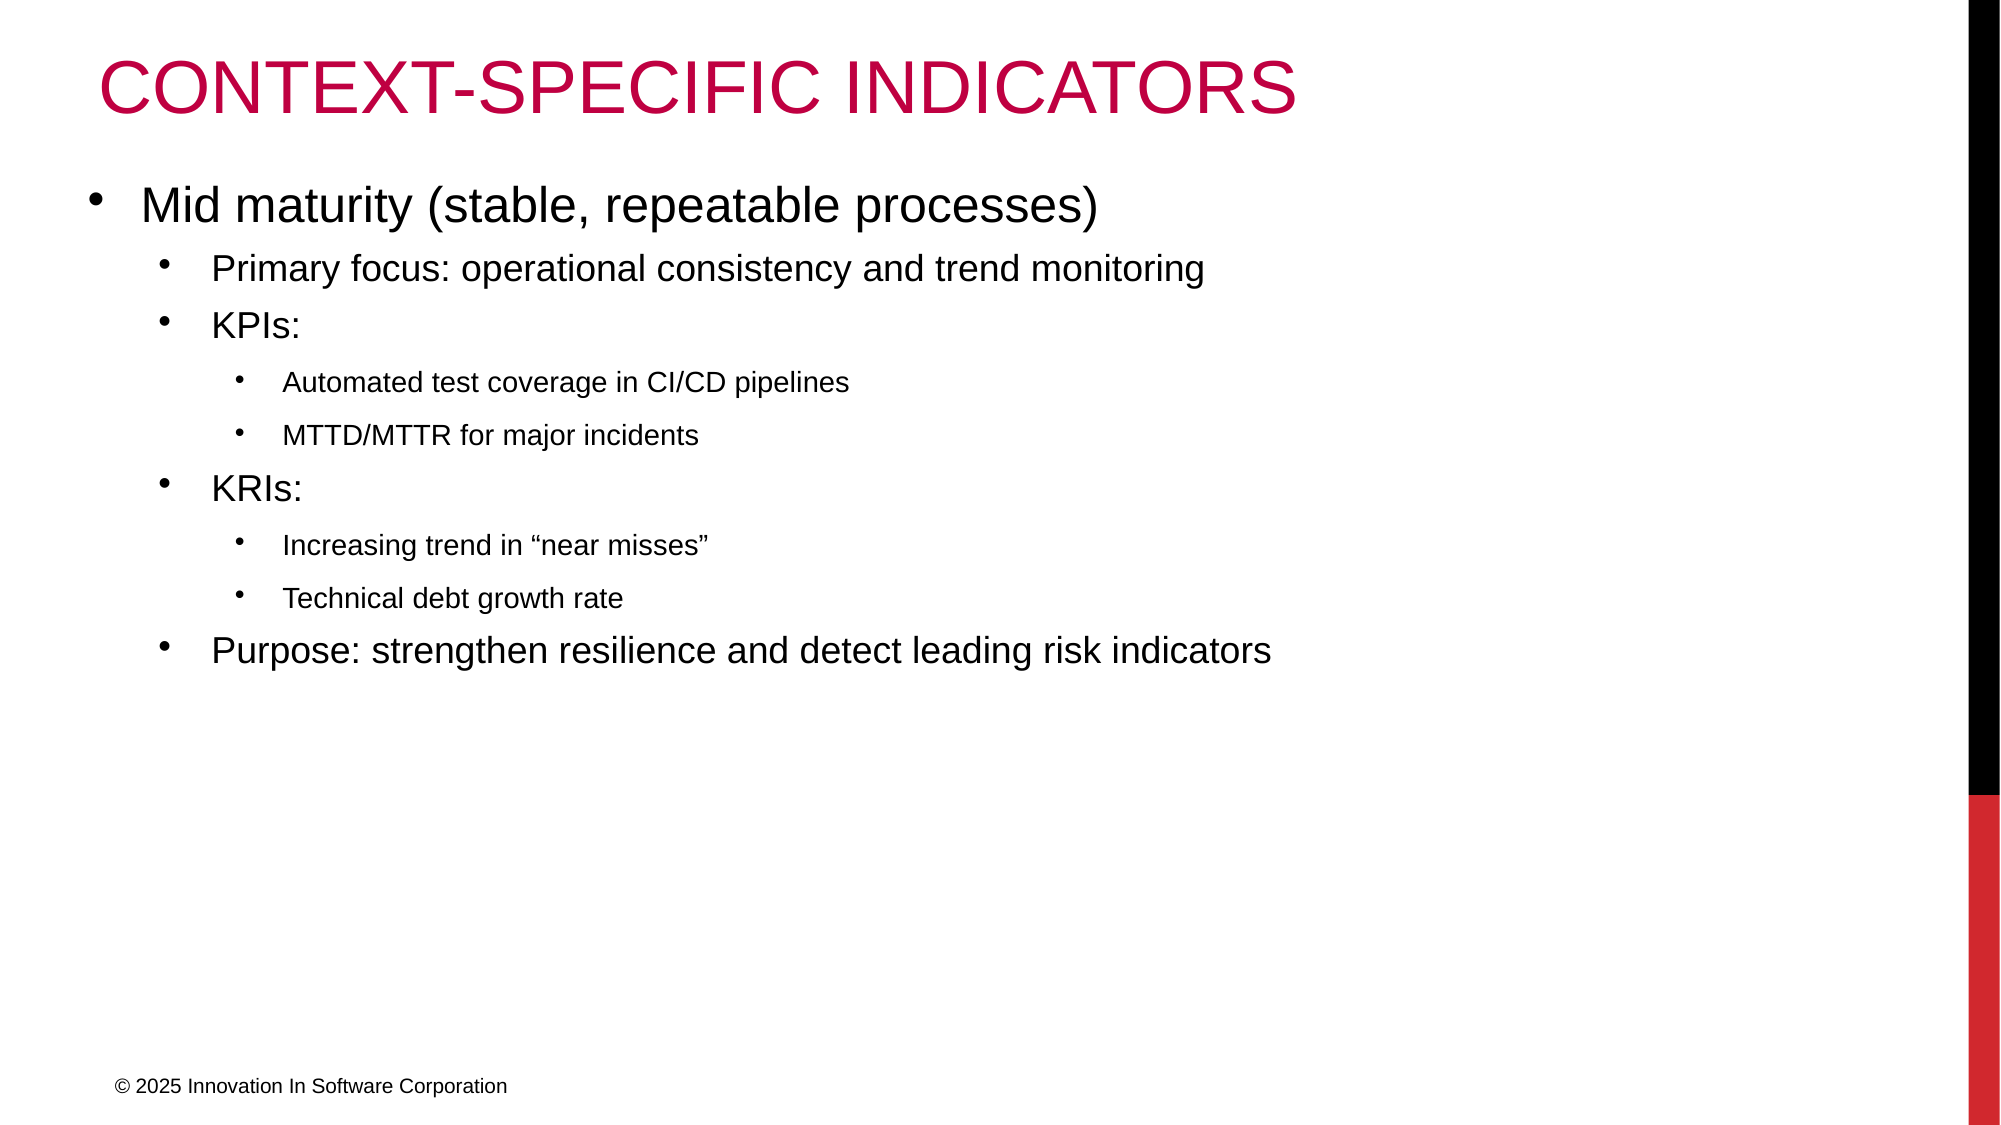

# Context-Specific Indicators
Mid maturity (stable, repeatable processes)
Primary focus: operational consistency and trend monitoring
KPIs:
Automated test coverage in CI/CD pipelines
MTTD/MTTR for major incidents
KRIs:
Increasing trend in “near misses”
Technical debt growth rate
Purpose: strengthen resilience and detect leading risk indicators
© 2025 Innovation In Software Corporation